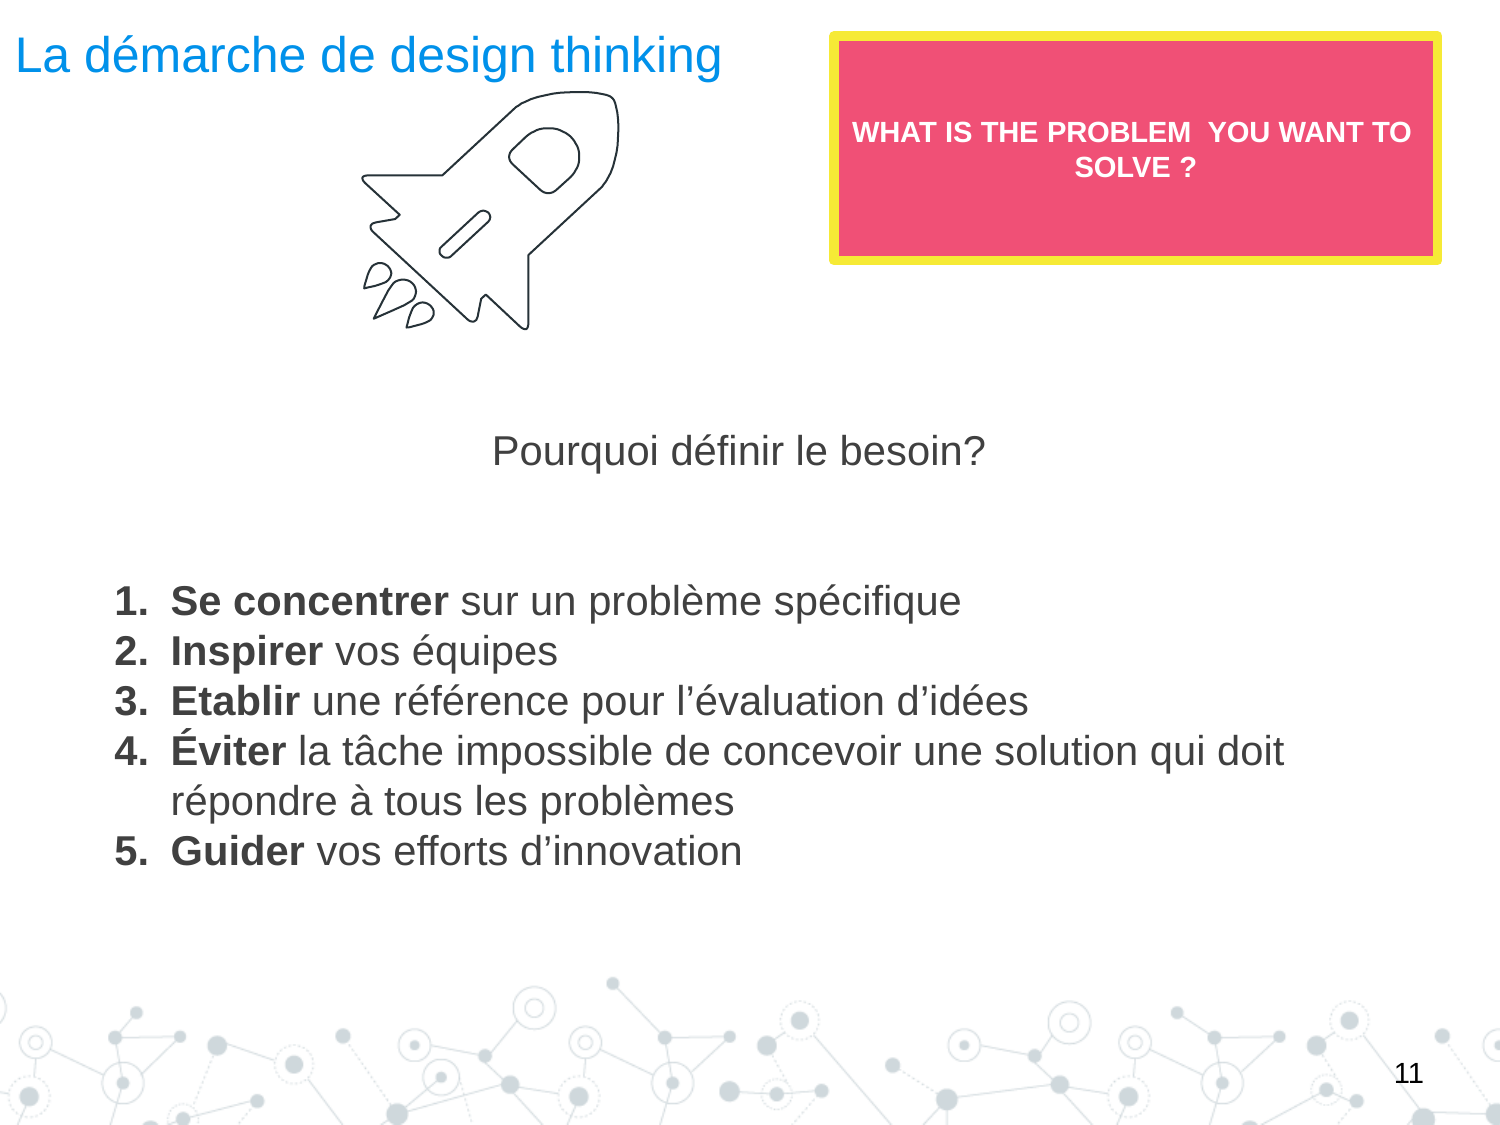

La démarche de design thinking

WHAT IS THE PROBLEM  YOU WANT TO  SOLVE ?

Pourquoi définir le besoin?

Se concentrer sur un problème spécifique
Inspirer vos équipes
Etablir une référence pour l’évaluation d’idées
Éviter la tâche impossible de concevoir une solution qui doit répondre à tous les problèmes
Guider vos efforts d’innovation
11